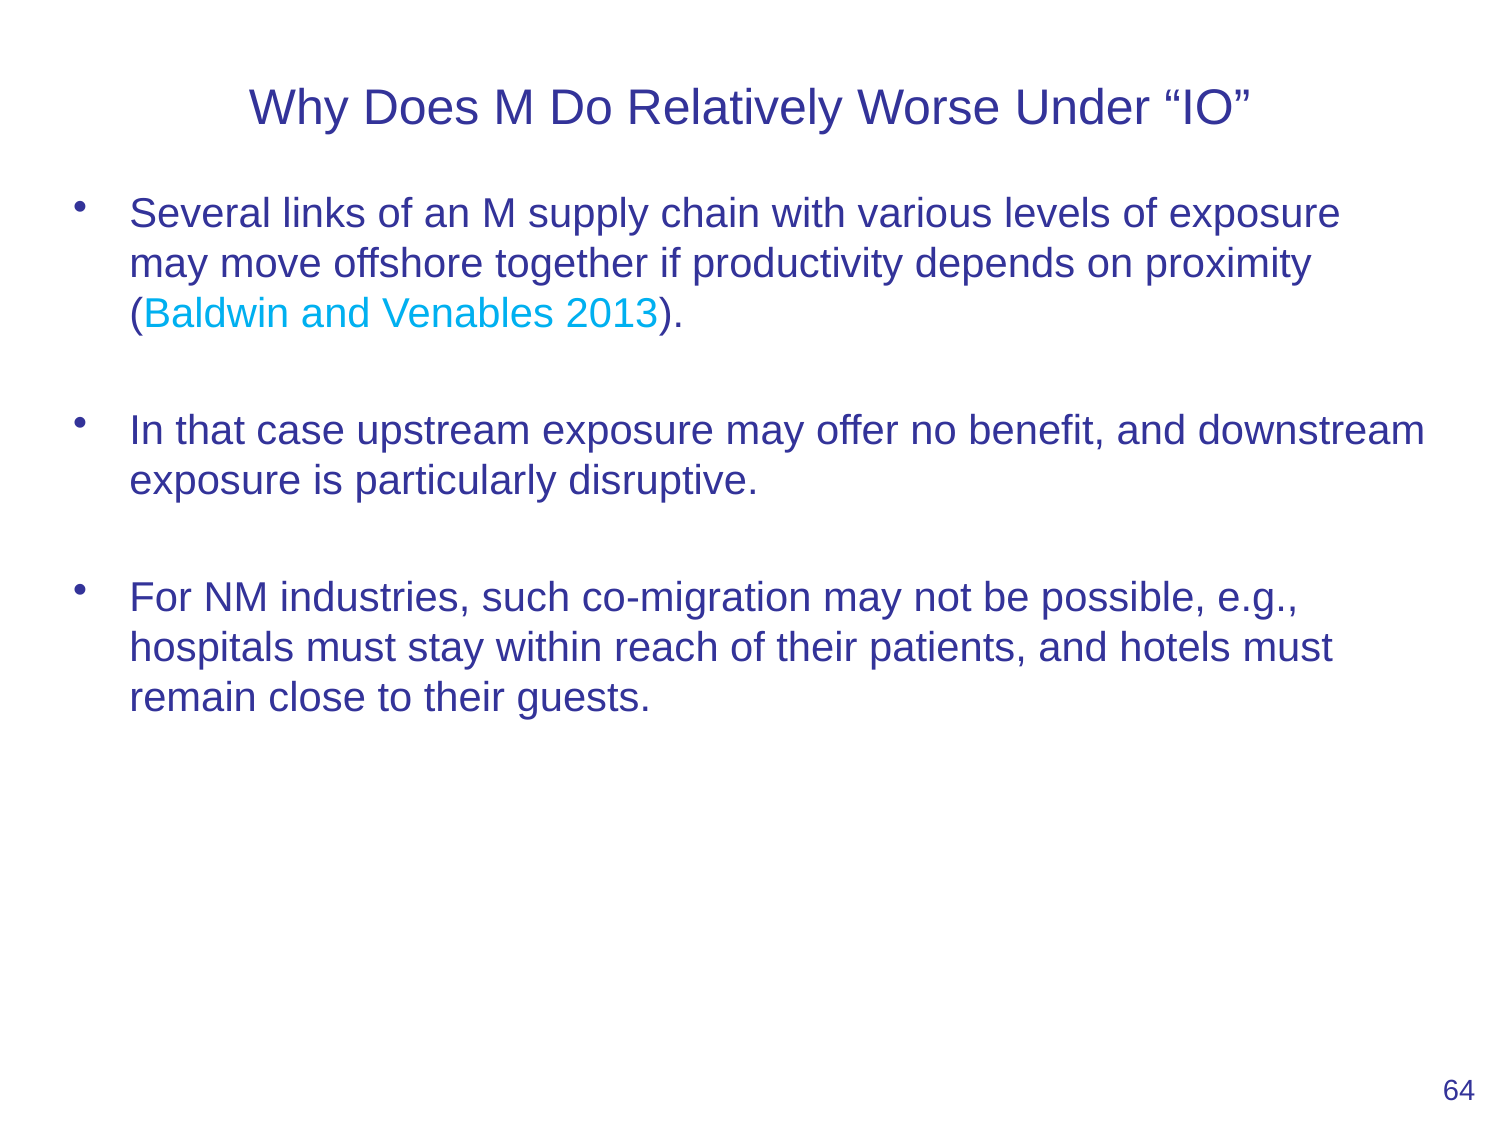

# Why Does M Do Relatively Worse Under “IO”
Several links of an M supply chain with various levels of exposure may move offshore together if productivity depends on proximity (Baldwin and Venables 2013).

In that case upstream exposure may offer no benefit, and downstream exposure is particularly disruptive.

For NM industries, such co-migration may not be possible, e.g., hospitals must stay within reach of their patients, and hotels must remain close to their guests.

64